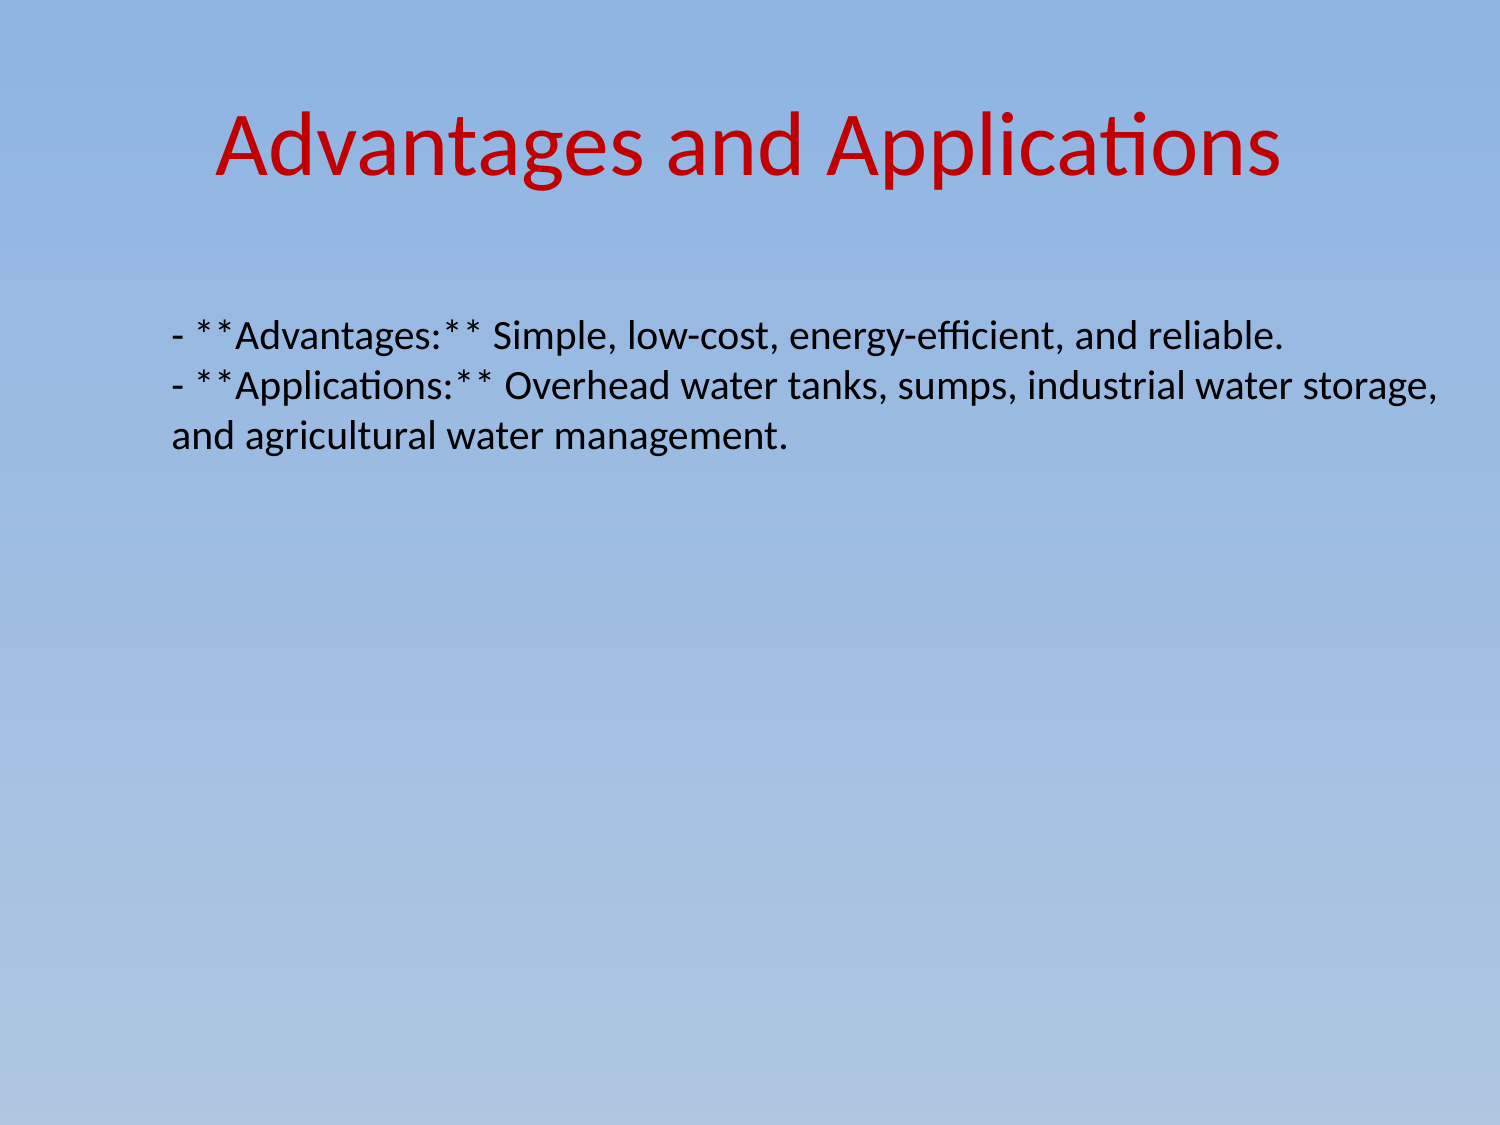

# Advantages and Applications

- **Advantages:** Simple, low-cost, energy-efficient, and reliable.
- **Applications:** Overhead water tanks, sumps, industrial water storage,
and agricultural water management.